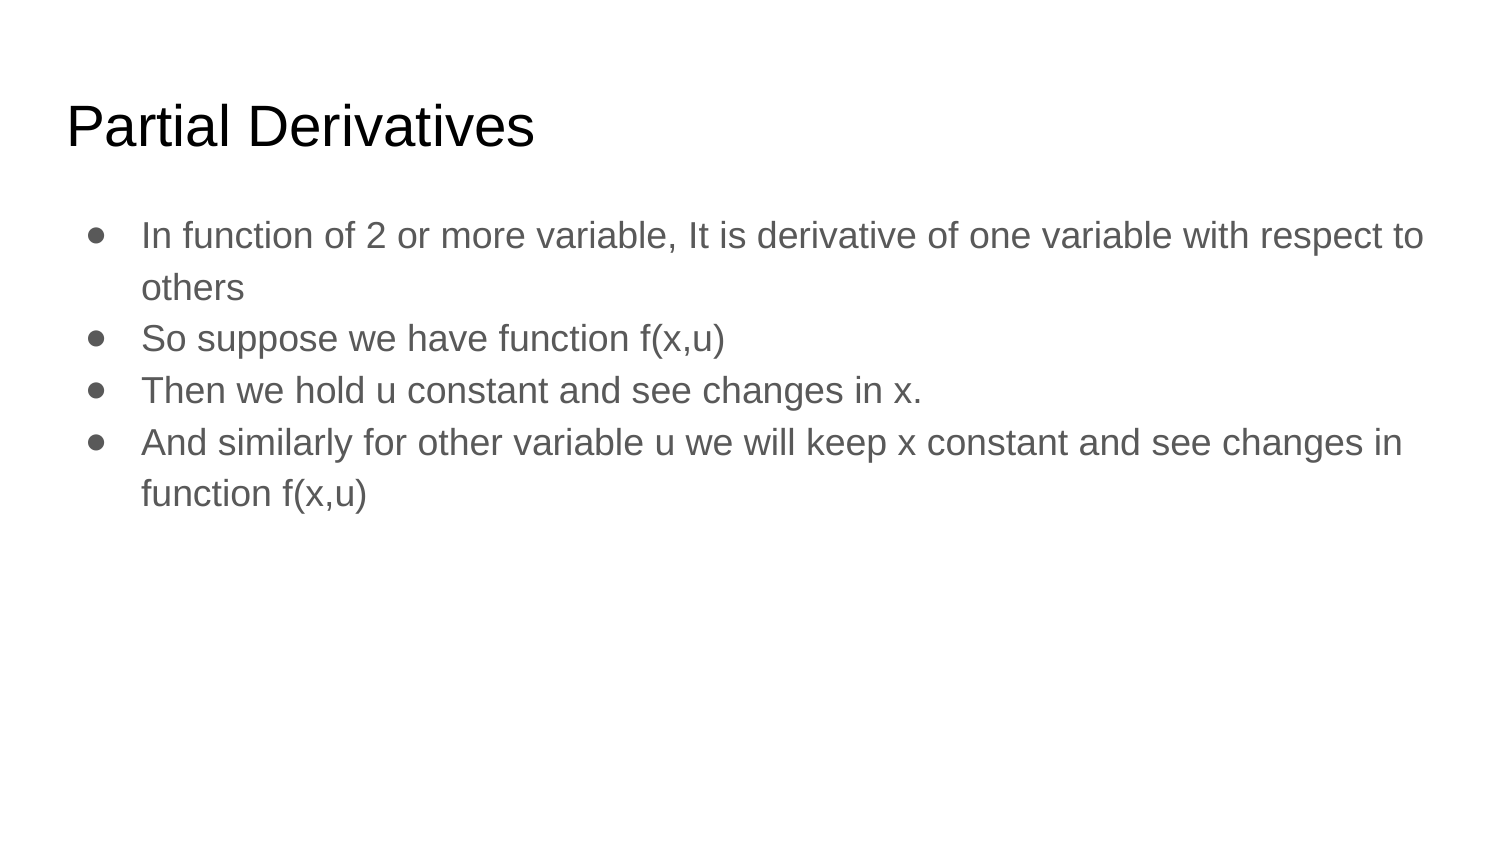

# Partial Derivatives
In function of 2 or more variable, It is derivative of one variable with respect to others
So suppose we have function f(x,u)
Then we hold u constant and see changes in x.
And similarly for other variable u we will keep x constant and see changes in function f(x,u)